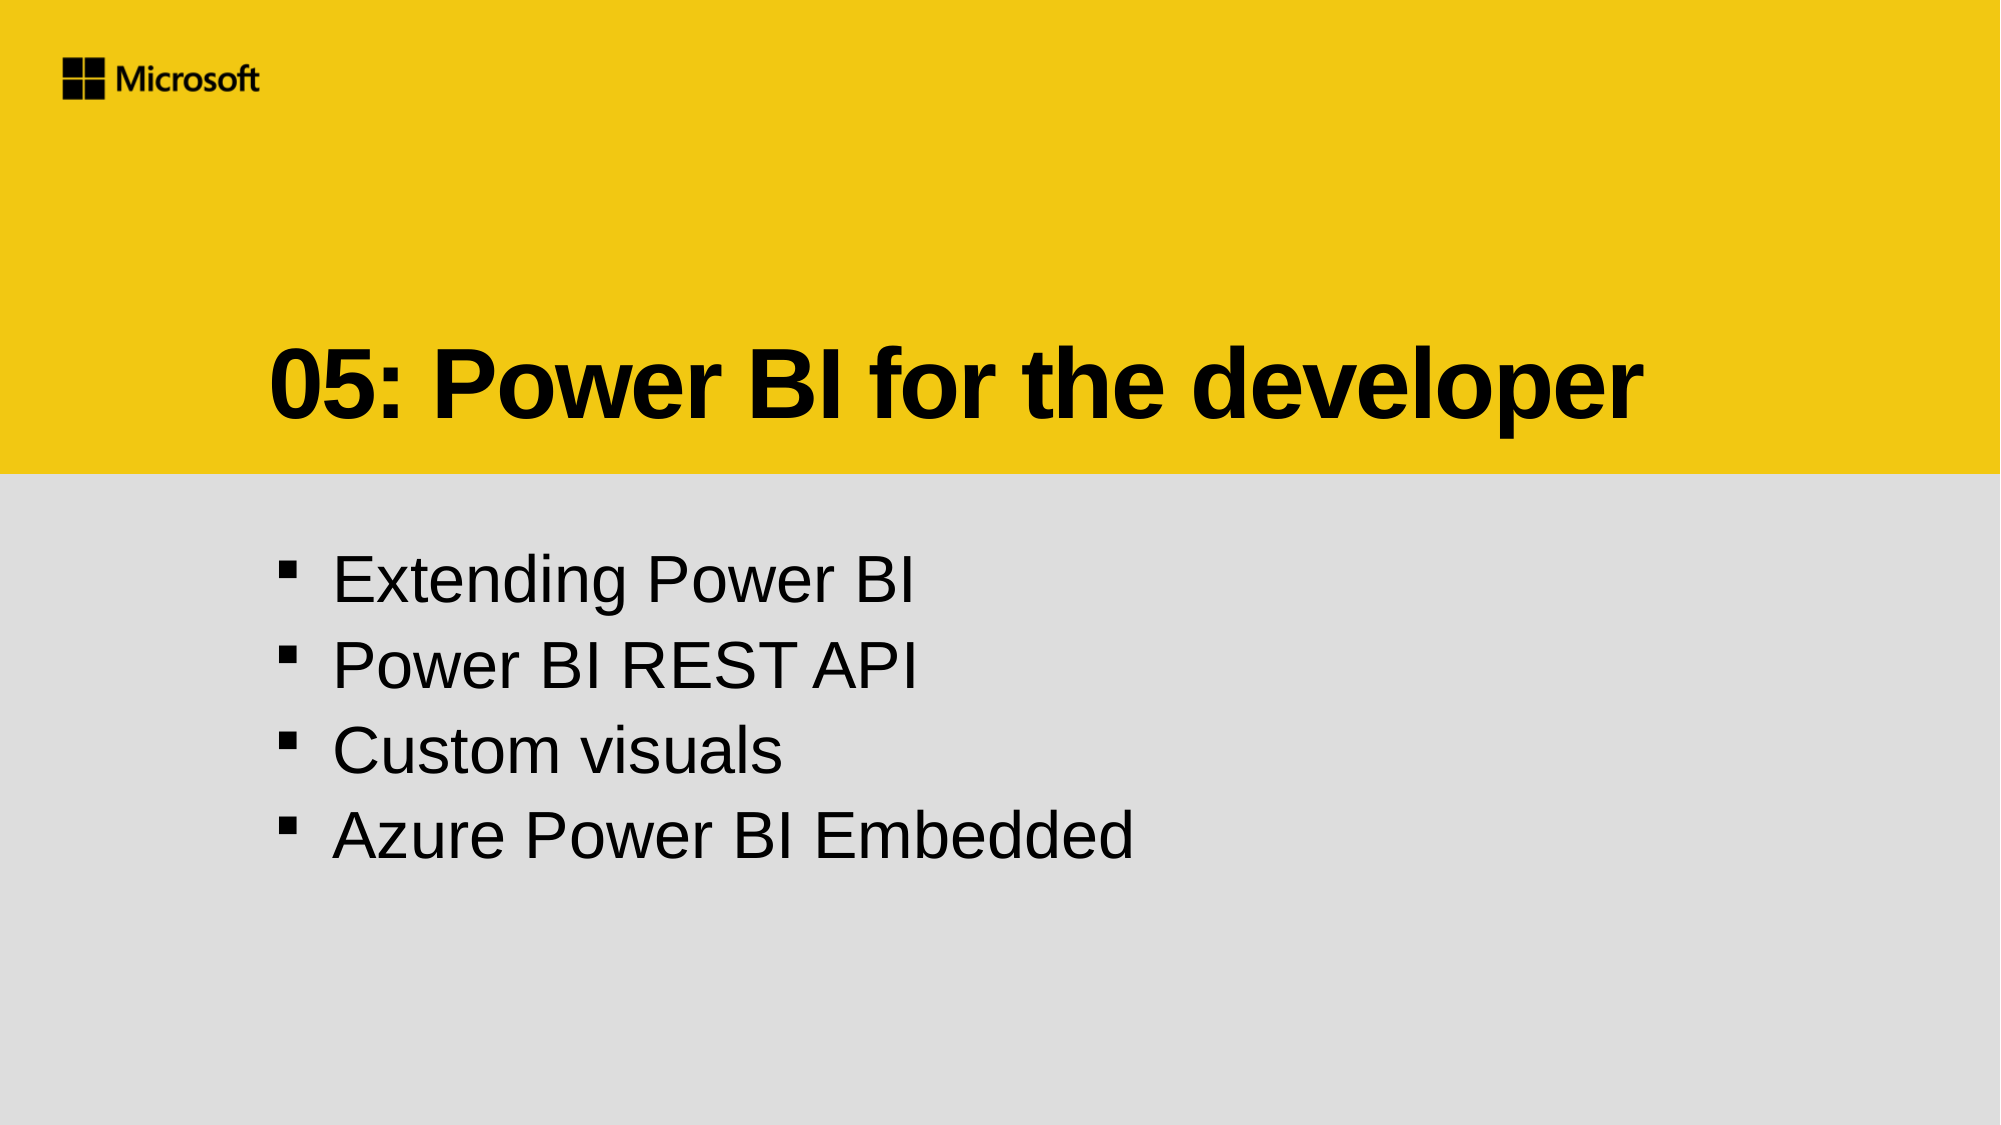

# 05: Power BI for the developer
Extending Power BI
Power BI REST API
Custom visuals
Azure Power BI Embedded